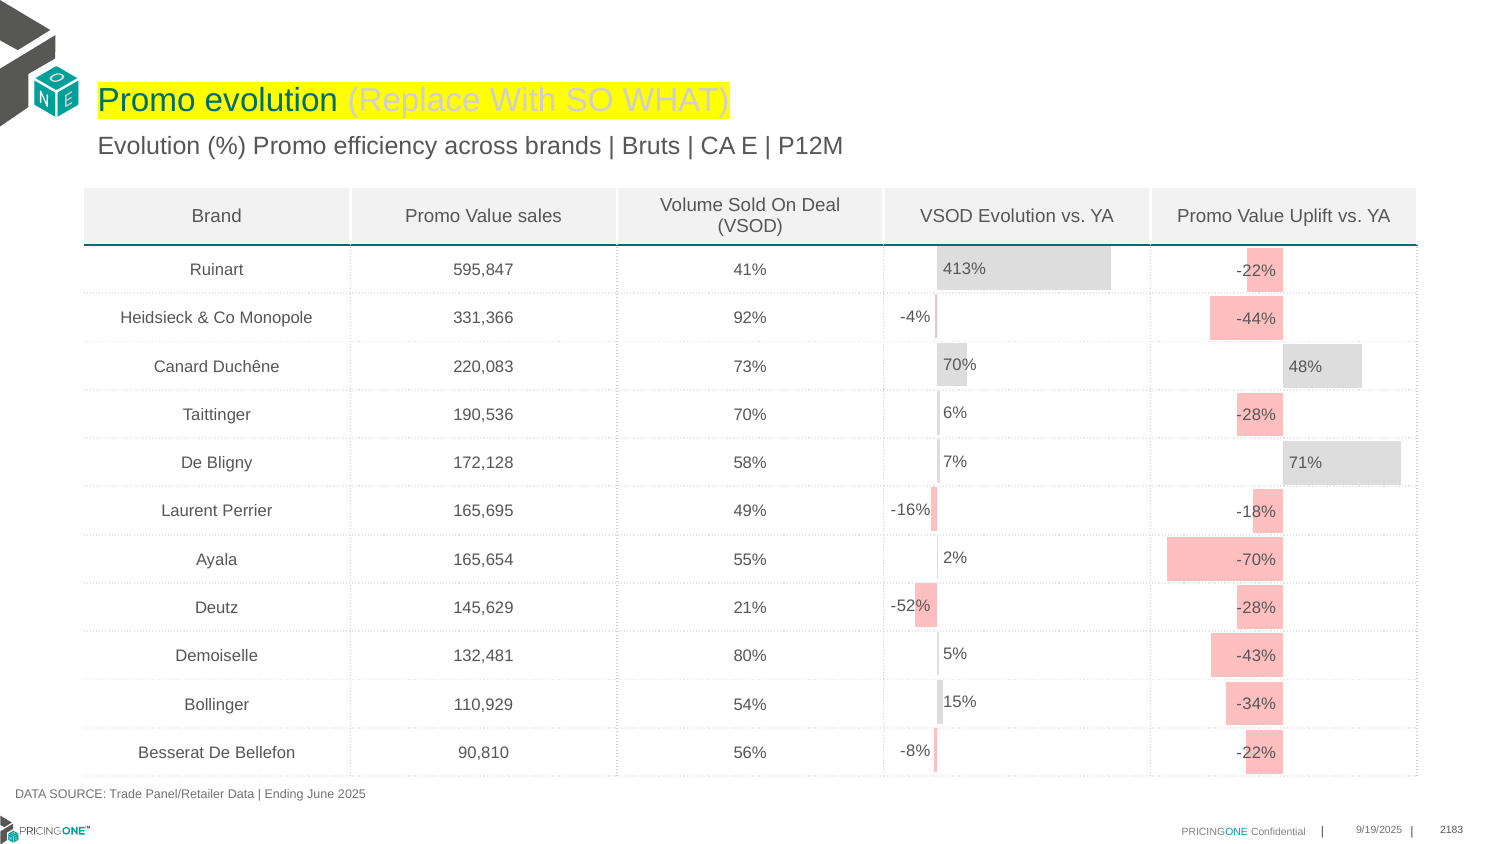

# Promo evolution (Replace With SO WHAT)
Evolution (%) Promo efficiency across brands | Bruts | CA E | P12M
| Brand | Promo Value sales | Volume Sold On Deal (VSOD) | VSOD Evolution vs. YA | Promo Value Uplift vs. YA |
| --- | --- | --- | --- | --- |
| Ruinart | 595,847 | 41% |  |  |
| Heidsieck & Co Monopole | 331,366 | 92% |  |  |
| Canard Duchêne | 220,083 | 73% |  |  |
| Taittinger | 190,536 | 70% |  |  |
| De Bligny | 172,128 | 58% |  |  |
| Laurent Perrier | 165,695 | 49% |  |  |
| Ayala | 165,654 | 55% |  |  |
| Deutz | 145,629 | 21% |  |  |
| Demoiselle | 132,481 | 80% |  |  |
| Bollinger | 110,929 | 54% |  |  |
| Besserat De Bellefon | 90,810 | 56% |  |  |

### Chart

| Category | VSOD Evaluation vs YA |
|---|---|
| Ruinart | 4.125 |
| Heidsieck & Co Monopole | -0.04200000000000004 |
| Canard Duchêne | 0.698 |
| Taittinger | 0.06099999999999994 |
| De Bligny | 0.07400000000000007 |
| Laurent Perrier | -0.15500000000000003 |
| Ayala | 0.018999999999999906 |
| Deutz | -0.523 |
| Demoiselle | 0.052999999999999936 |
| Bollinger | 0.14900000000000002 |
| Besserat De Bellefon | -0.08199999999999996 |

### Chart

| Category | Promo Value Uplift vs YA |
|---|---|
| Ruinart | -0.2178337204889541 |
| Heidsieck & Co Monopole | -0.4437487331994011 |
| Canard Duchêne | 0.47918023996179326 |
| Taittinger | -0.27722404113702614 |
| De Bligny | 0.7137232303531917 |
| Laurent Perrier | -0.1814660318174346 |
| Ayala | -0.6997435199928164 |
| Deutz | -0.2759046818141687 |
| Demoiselle | -0.4342823731008073 |
| Bollinger | -0.3430038806371235 |
| Besserat De Bellefon | -0.22006669120409694 |
DATA SOURCE: Trade Panel/Retailer Data | Ending June 2025

9/19/2025
2183